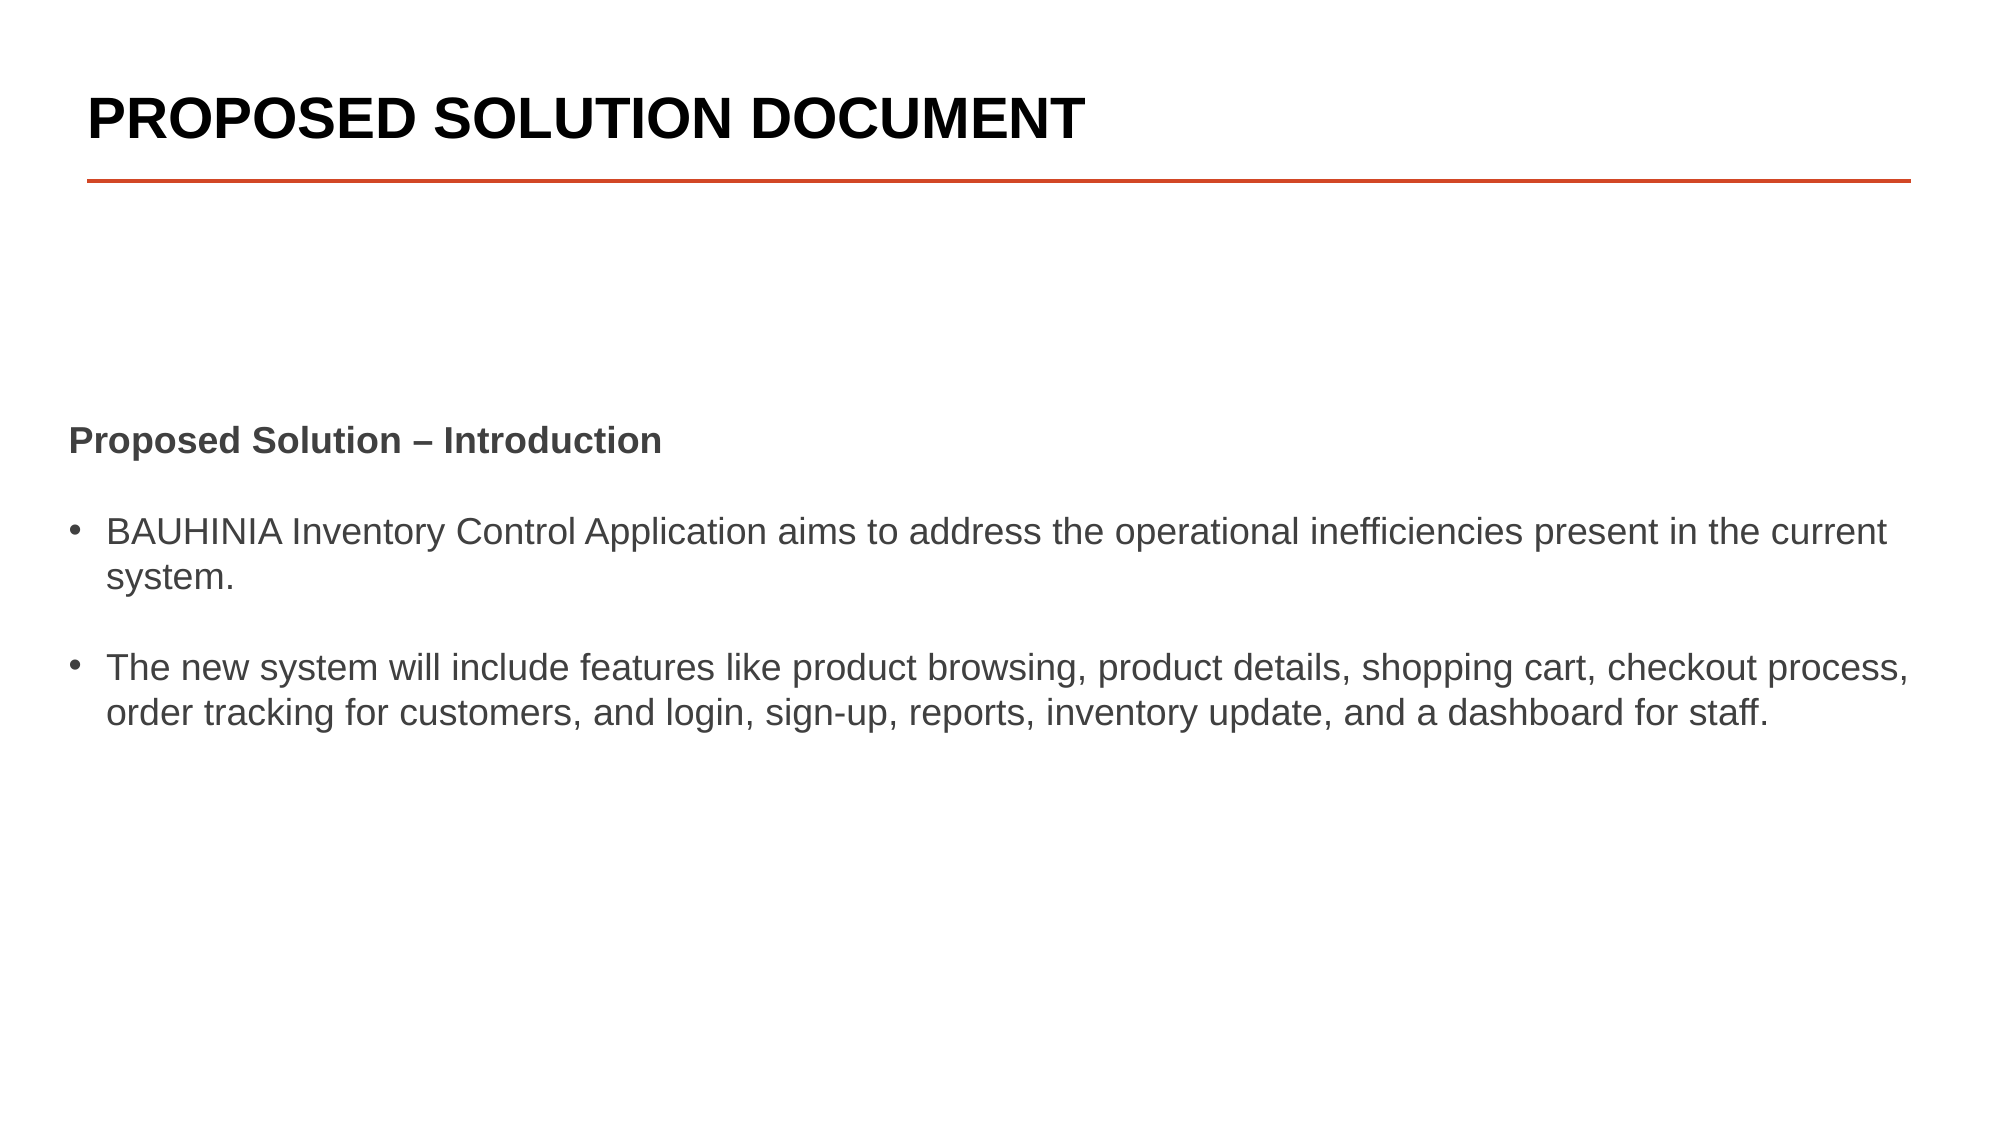

# Proposed Solution Document
Proposed Solution – Introduction
BAUHINIA Inventory Control Application aims to address the operational inefficiencies present in the current system.
The new system will include features like product browsing, product details, shopping cart, checkout process, order tracking for customers, and login, sign-up, reports, inventory update, and a dashboard for staff.